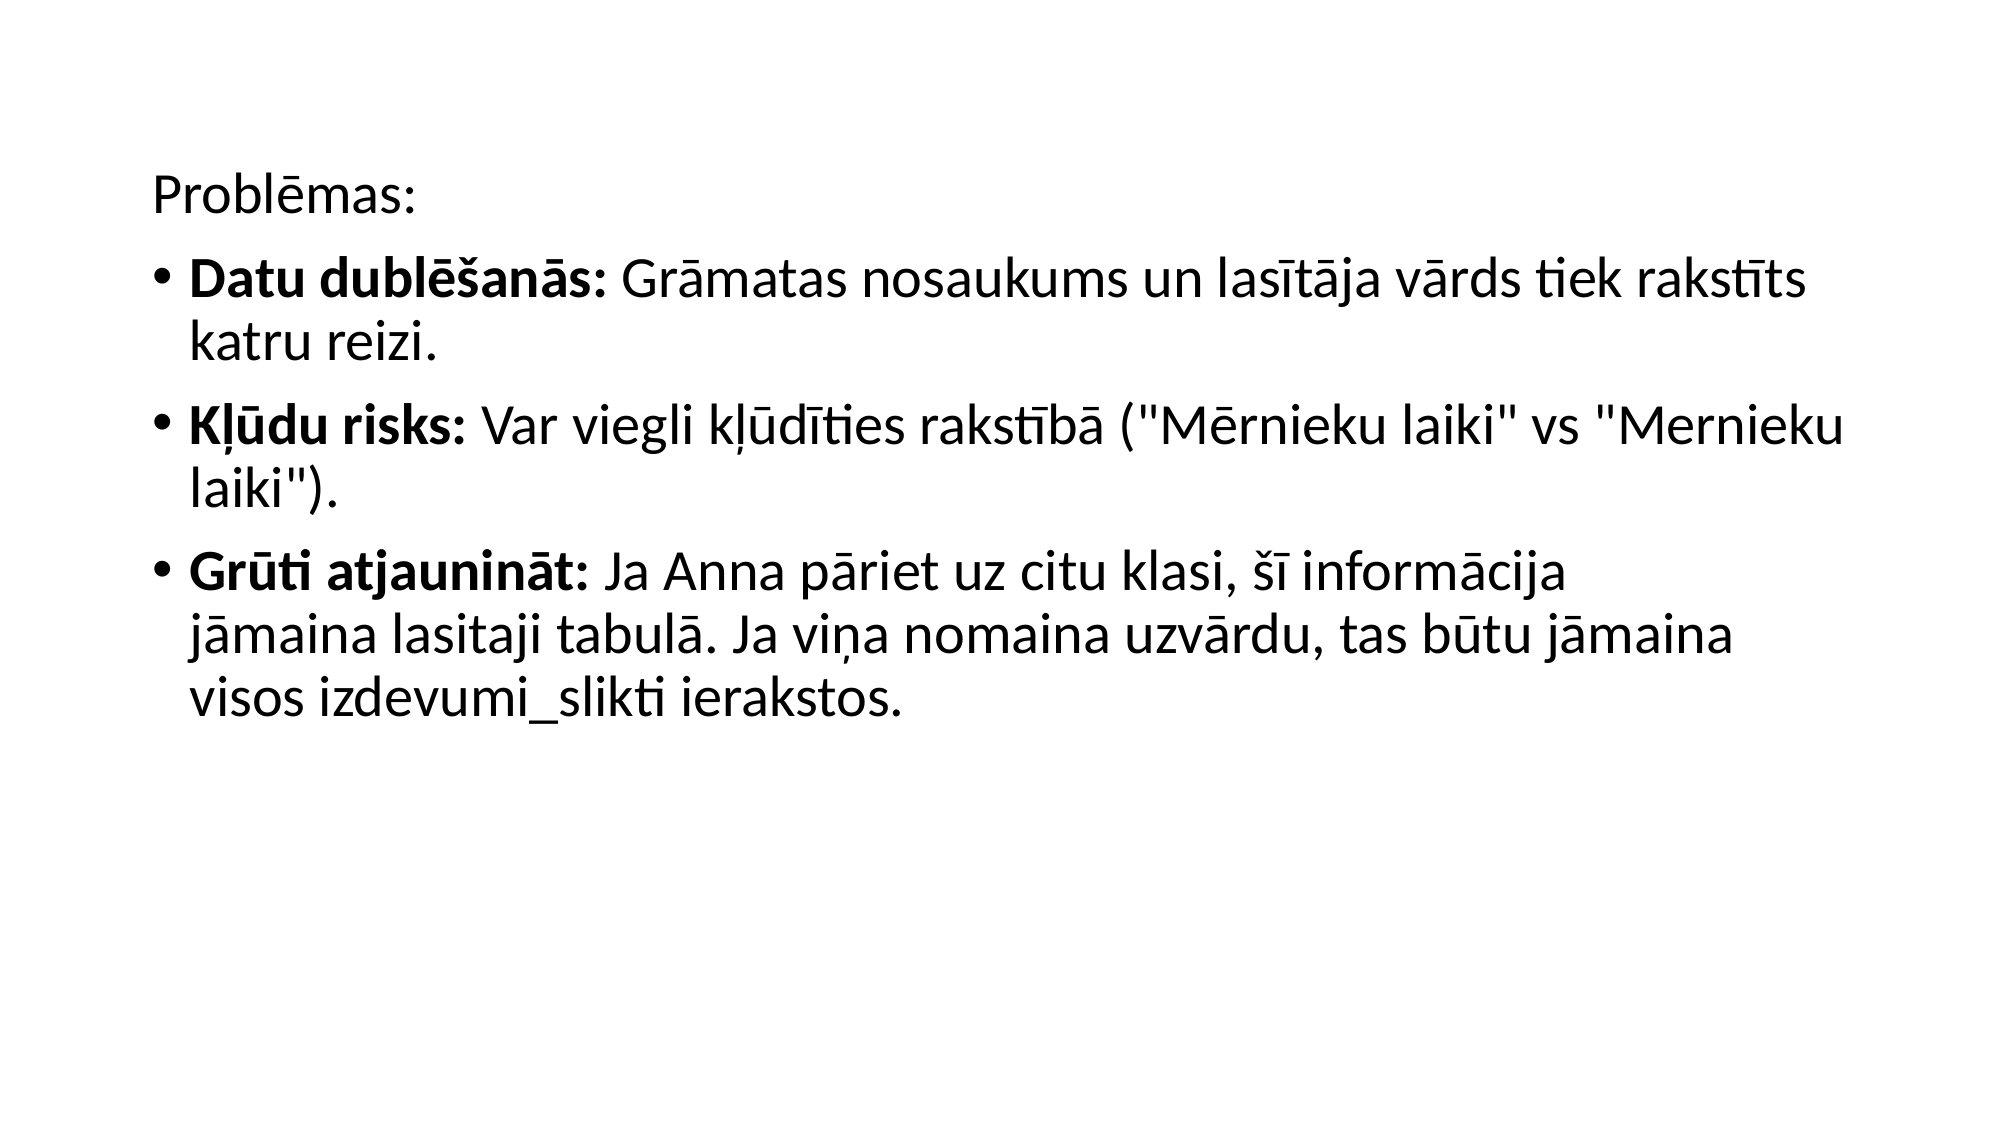

Problēmas:
Datu dublēšanās: Grāmatas nosaukums un lasītāja vārds tiek rakstīts katru reizi.
Kļūdu risks: Var viegli kļūdīties rakstībā ("Mērnieku laiki" vs "Mernieku laiki").
Grūti atjaunināt: Ja Anna pāriet uz citu klasi, šī informācija jāmaina lasitaji tabulā. Ja viņa nomaina uzvārdu, tas būtu jāmaina visos izdevumi_slikti ierakstos.